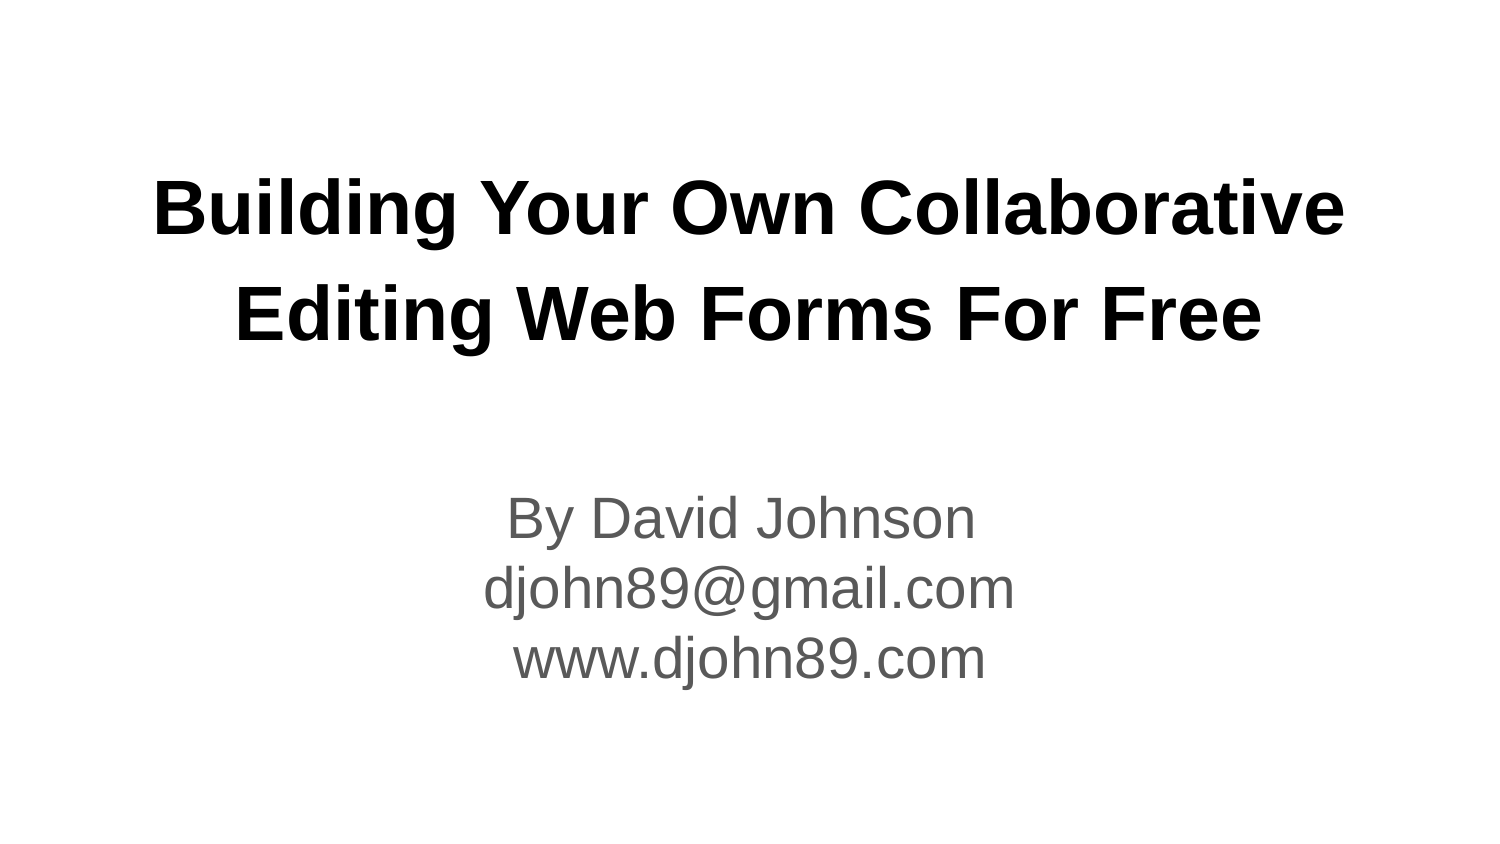

# Building Your Own Collaborative Editing Web Forms For Free
By David Johnson
djohn89@gmail.com
www.djohn89.com